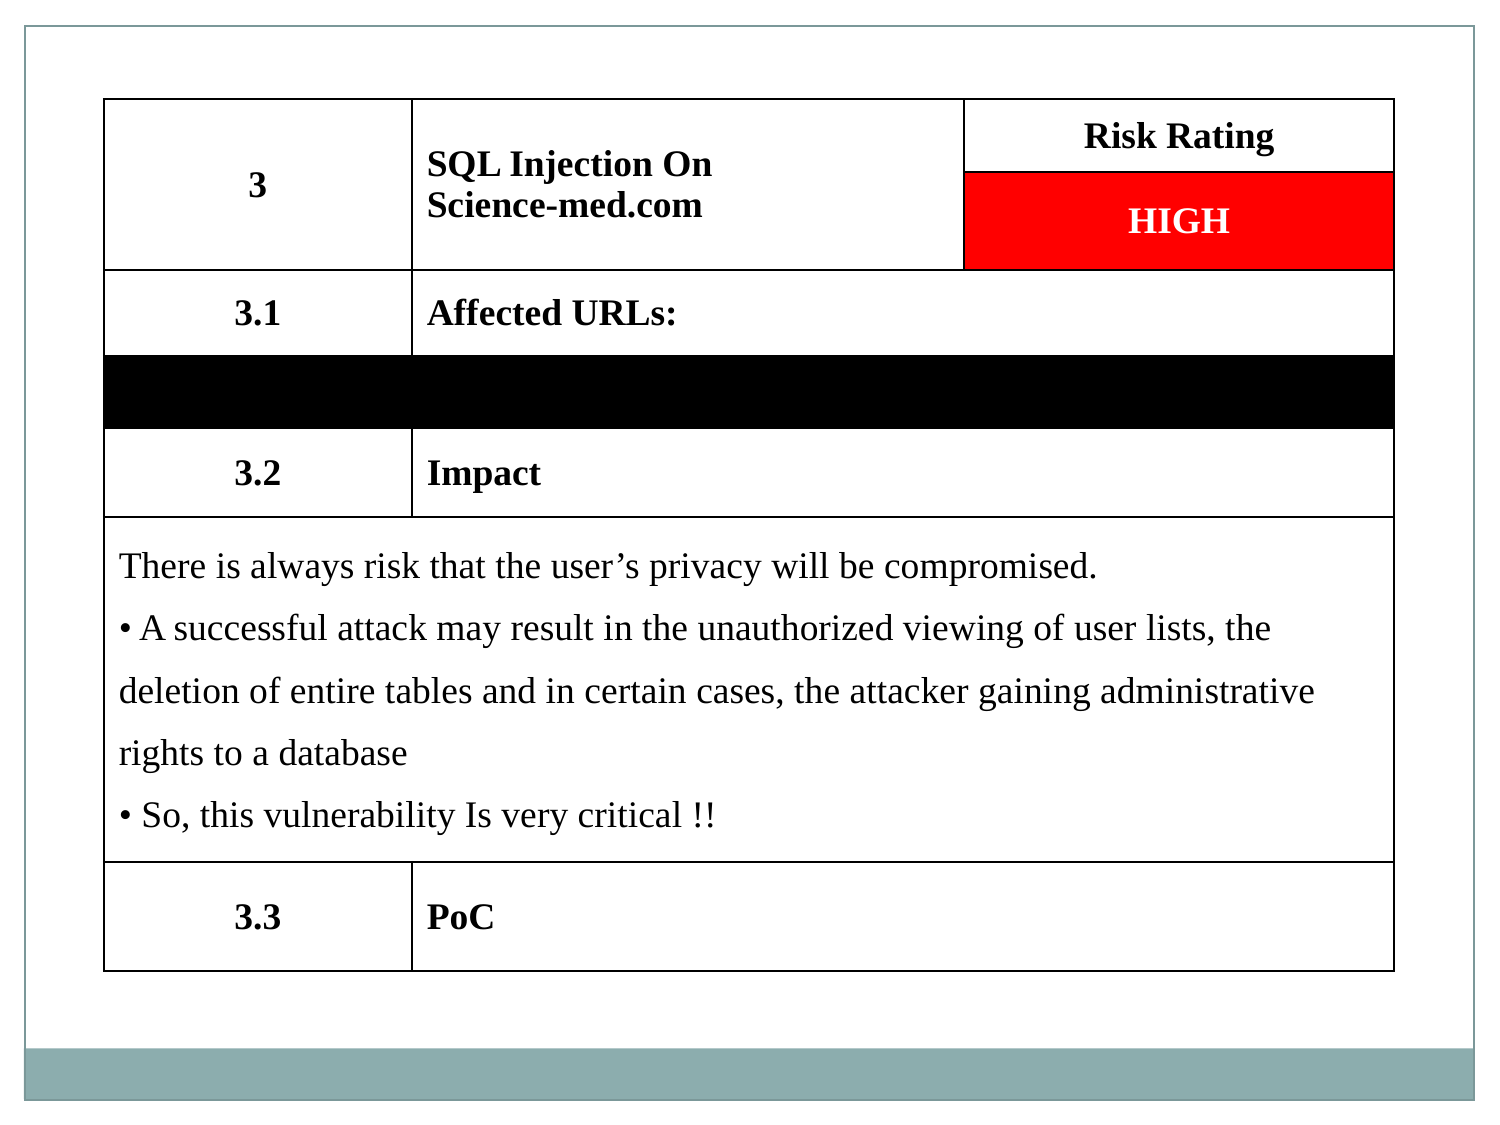

| 3 | SQL Injection On Science-med.com | Risk Rating |
| --- | --- | --- |
|  |  | HIGH |
| 3.1 | Affected URLs: |  |
| https://science-med.com/ |  |  |
| 3.2 | Impact |  |
| There is always risk that the user’s privacy will be compromised. • A successful attack may result in the unauthorized viewing of user lists, the deletion of entire tables and in certain cases, the attacker gaining administrative rights to a database • So, this vulnerability Is very critical !! |  |  |
| 3.3 | PoC |  |